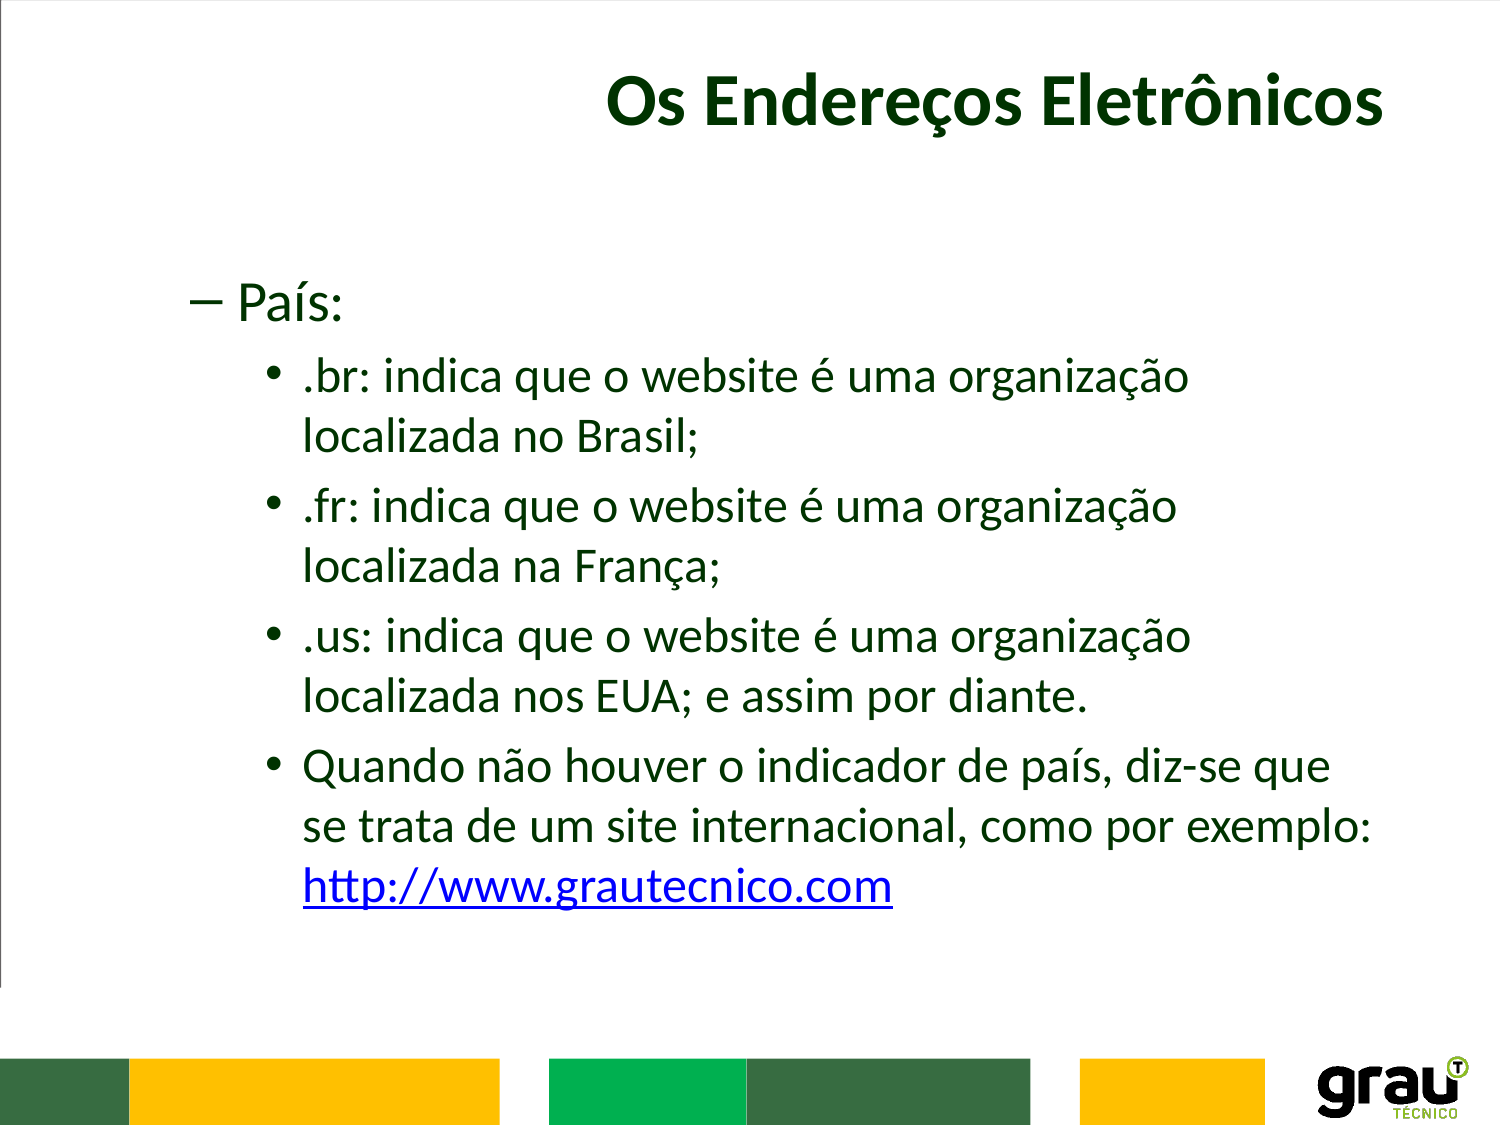

# Os Endereços Eletrônicos
País:
.br: indica que o website é uma organização localizada no Brasil;
.fr: indica que o website é uma organização localizada na França;
.us: indica que o website é uma organização localizada nos EUA; e assim por diante.
Quando não houver o indicador de país, diz-se que se trata de um site internacional, como por exemplo: http://www.grautecnico.com